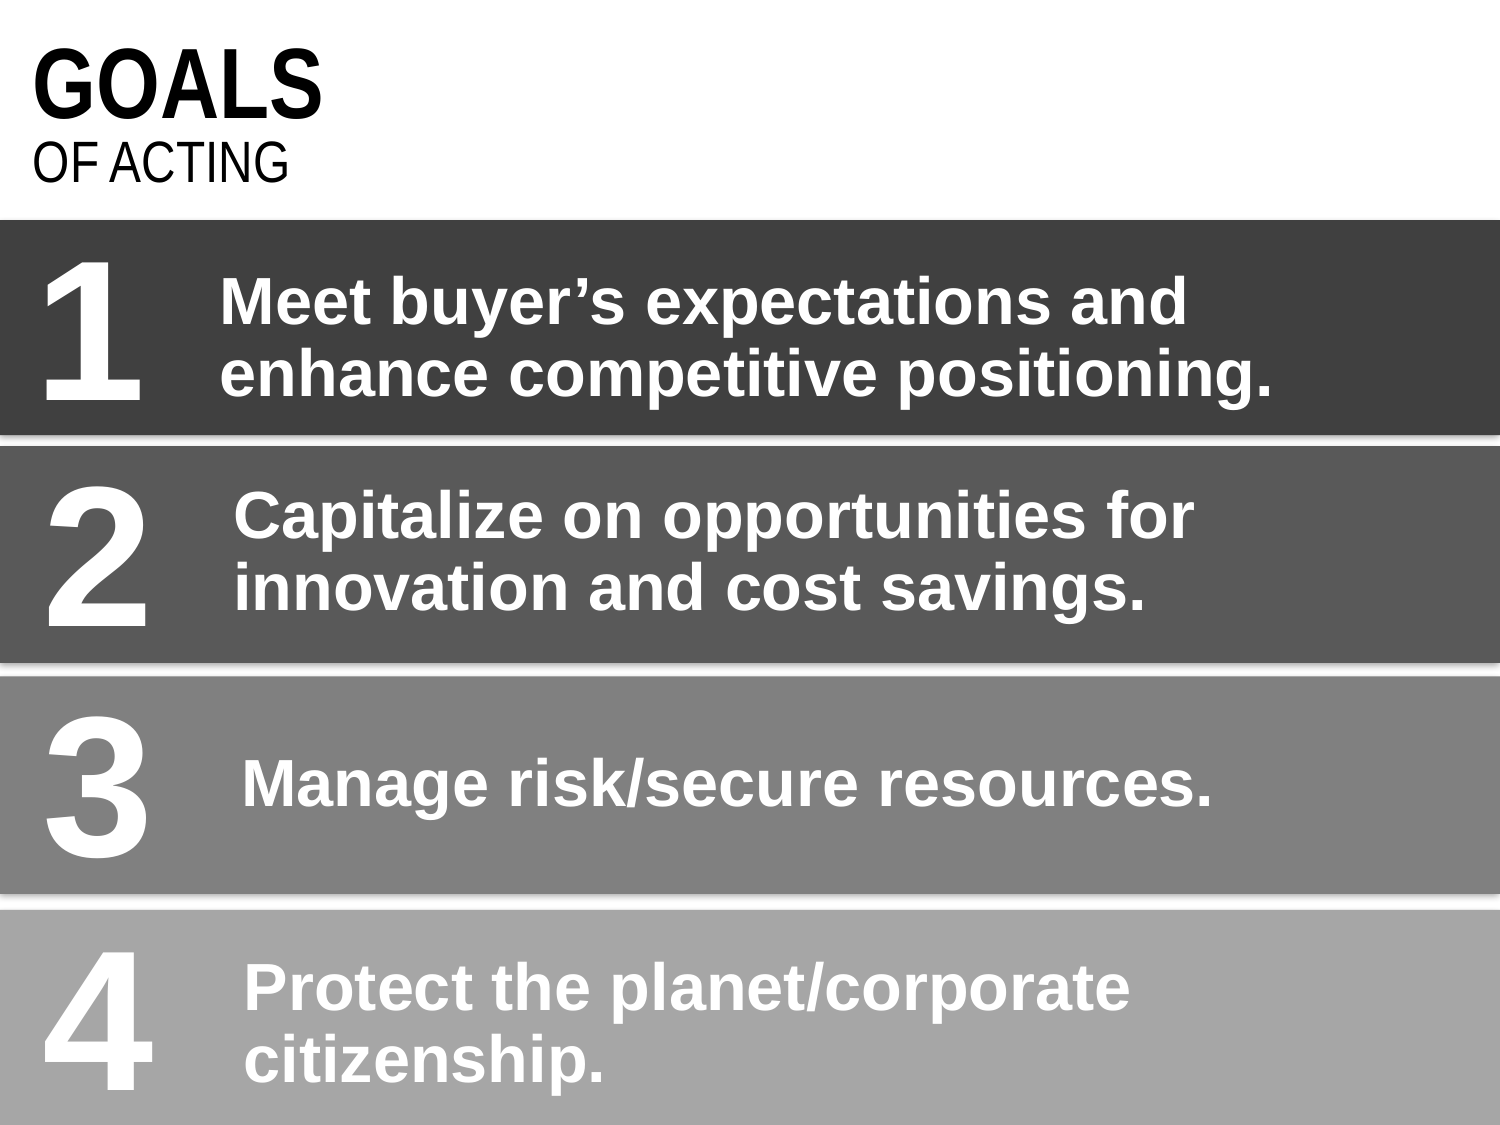

GOALS
OF ACTING

1
Meet buyer’s expectations and enhance competitive positioning.

2
Capitalize on opportunities for innovation and cost savings.

3
Manage risk/secure resources.

4
Protect the planet/corporate citizenship.